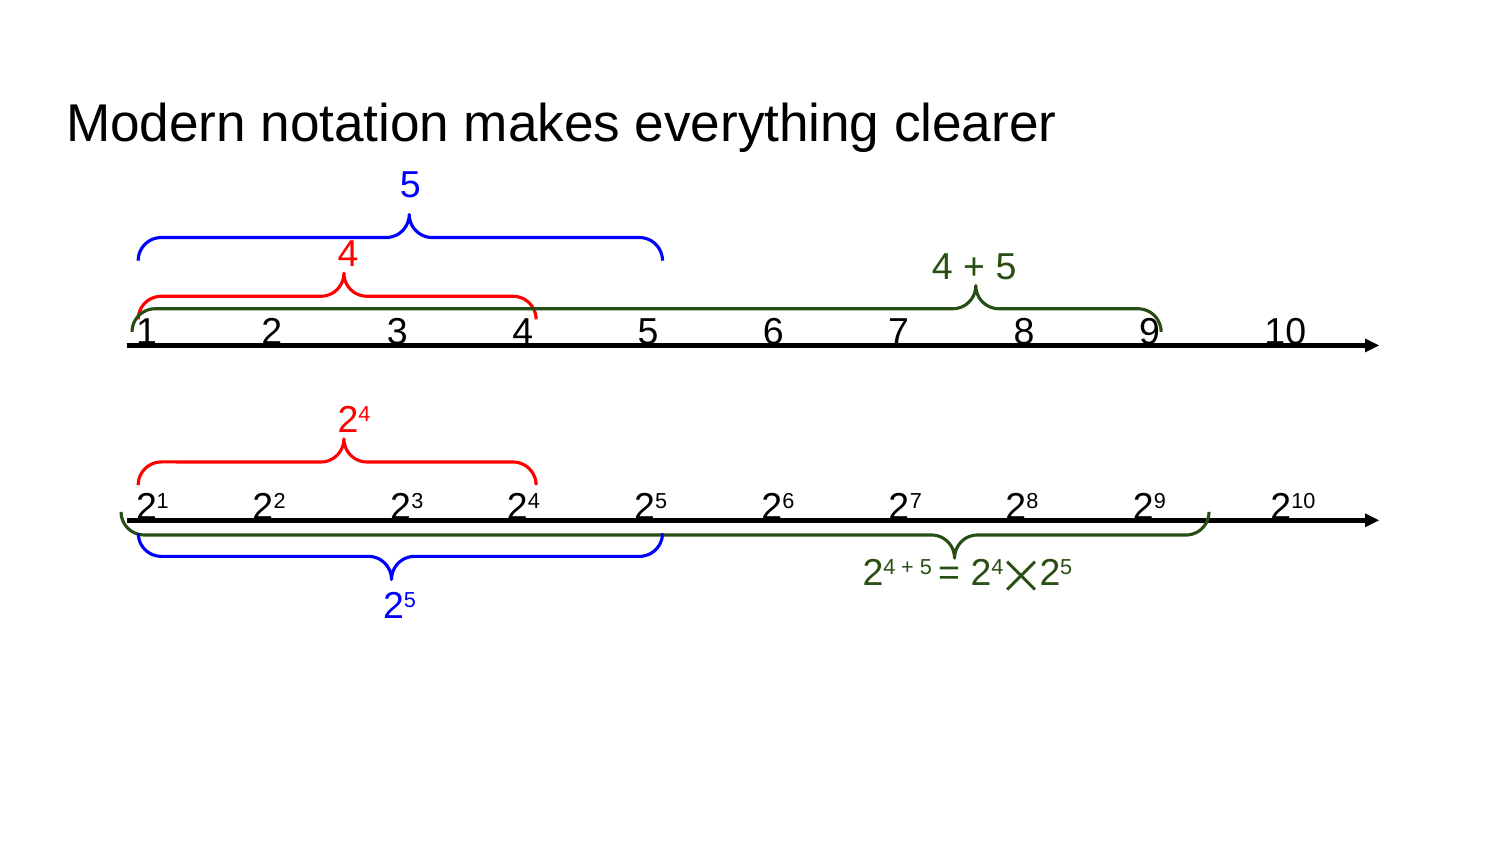

# Modern notation makes everything clearer

5

4

 4 + 5
1          2          3          4          5          6          7          8          9          10
21        22          23        24         25         26         27        28         29          210

24

24 + 5 = 24⨉25

25